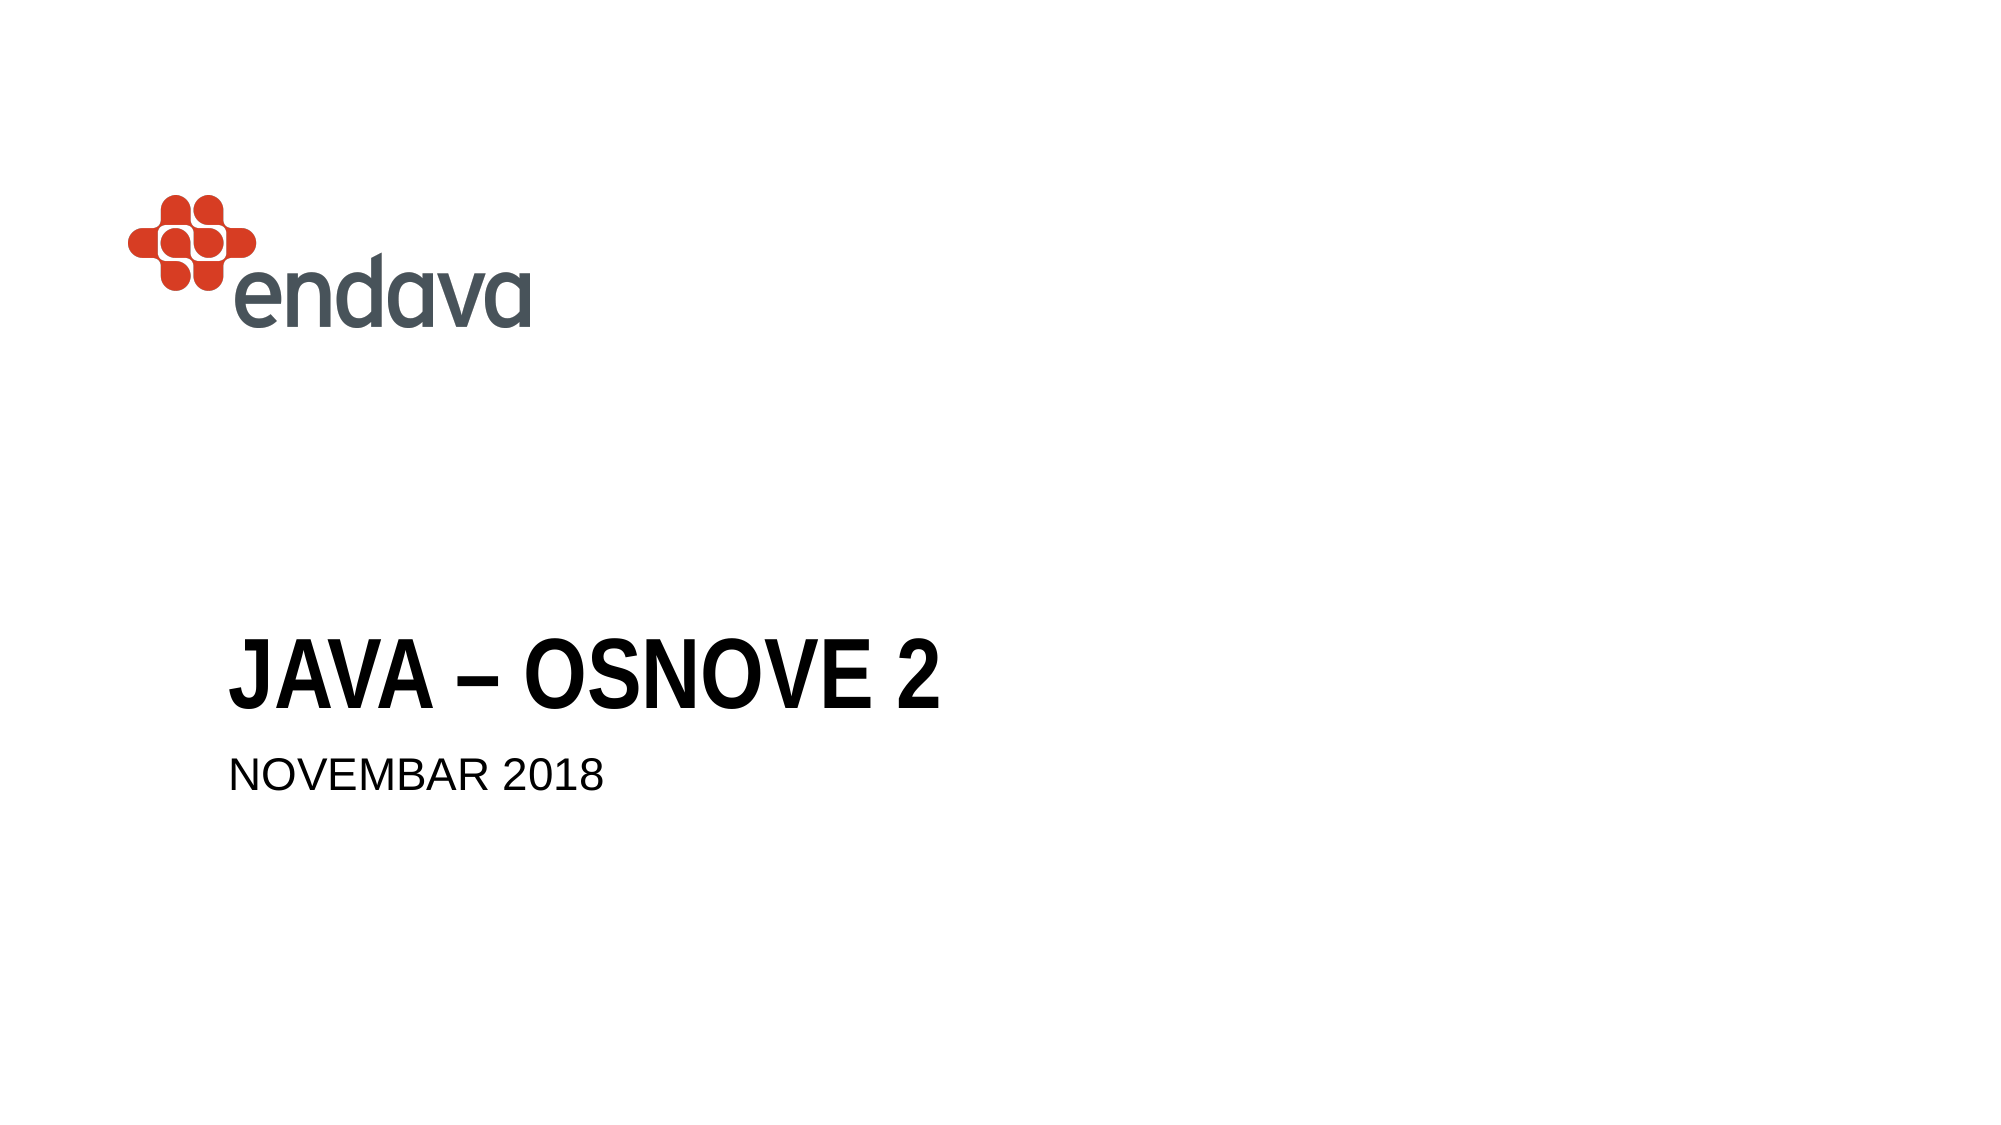

# Java – Osnove 2
NOVEMBAR 2018